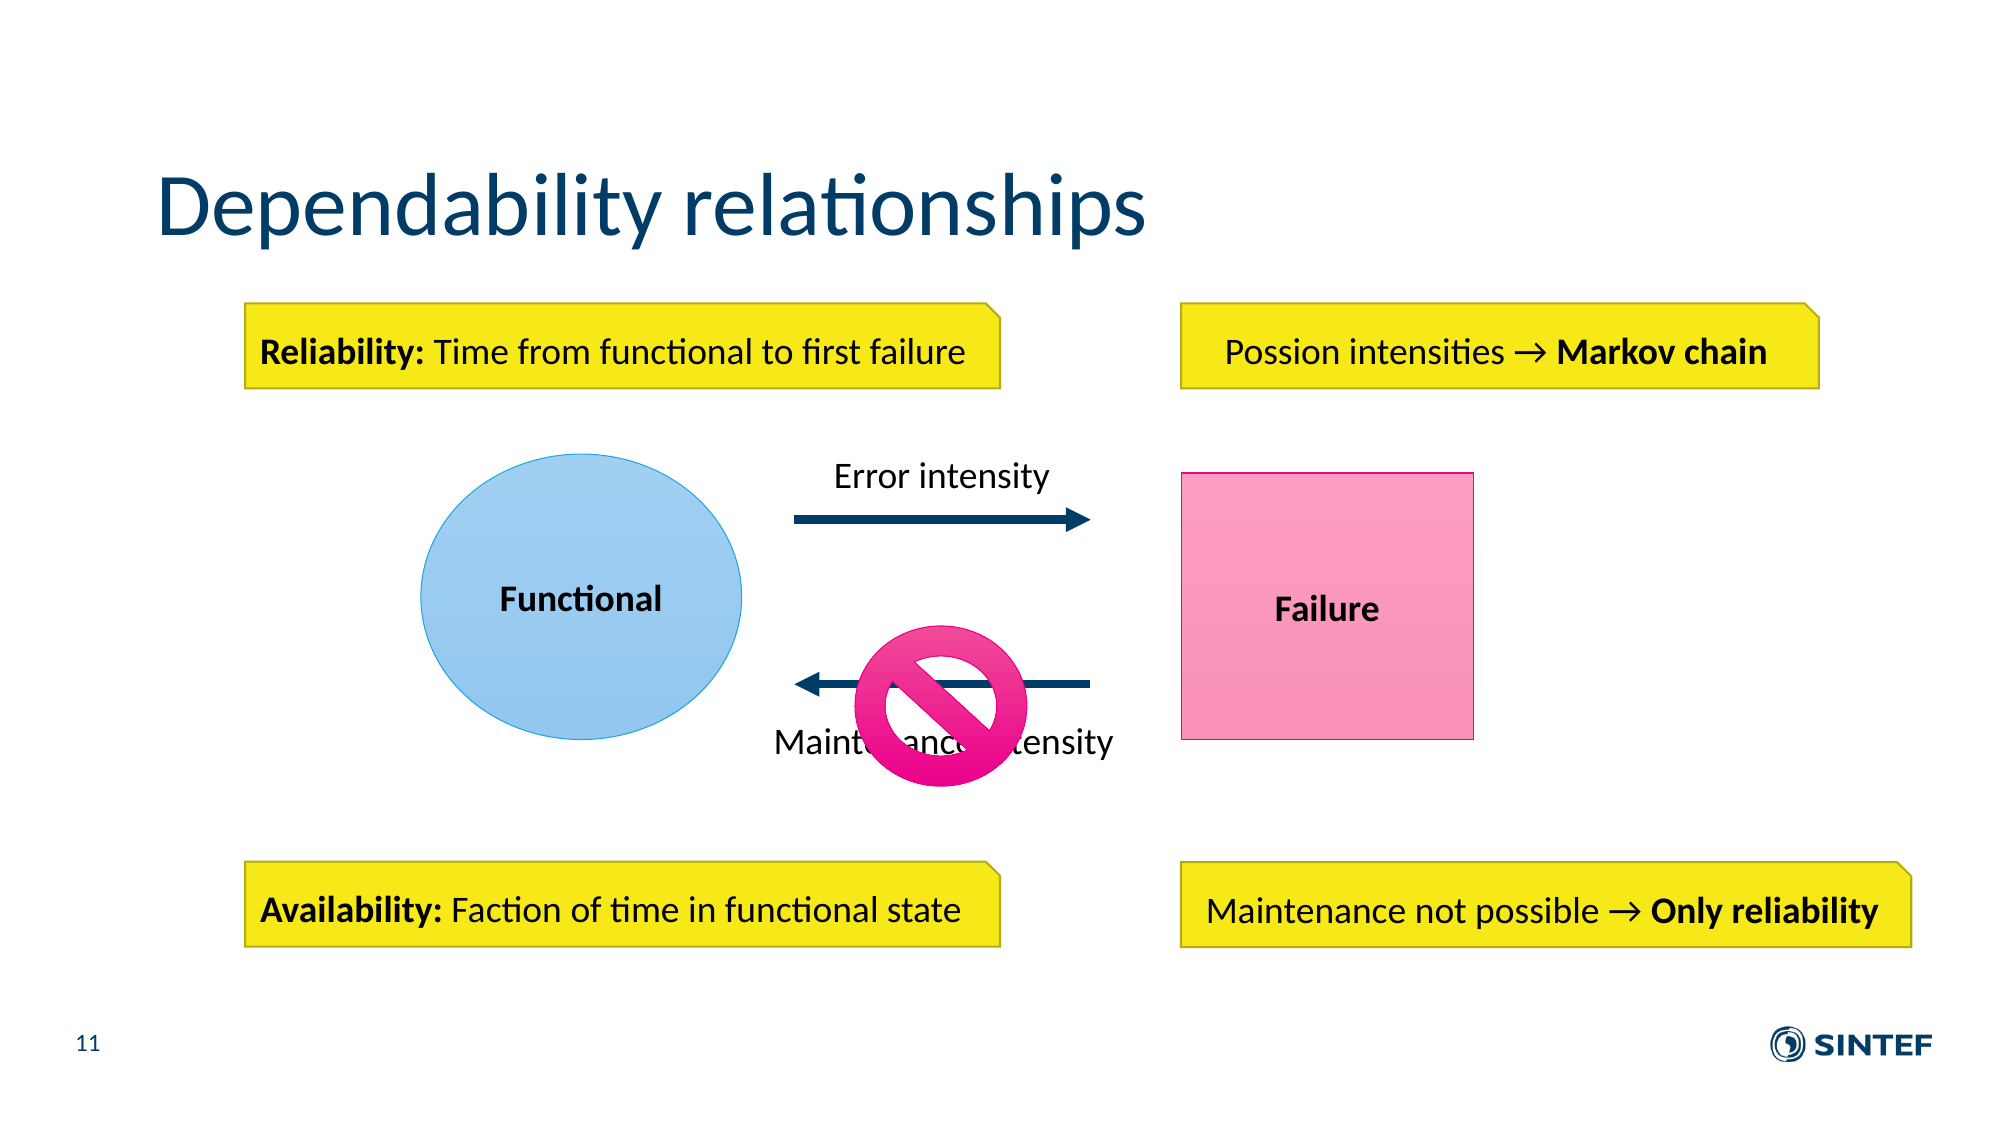

# Dependability relationships
Reliability: Time from functional to first failure
Possion intensities → Markov chain
Error intensity
Functional
Failure

Maintenance intensity
Availability: Faction of time in functional state
Maintenance not possible → Only reliability
11